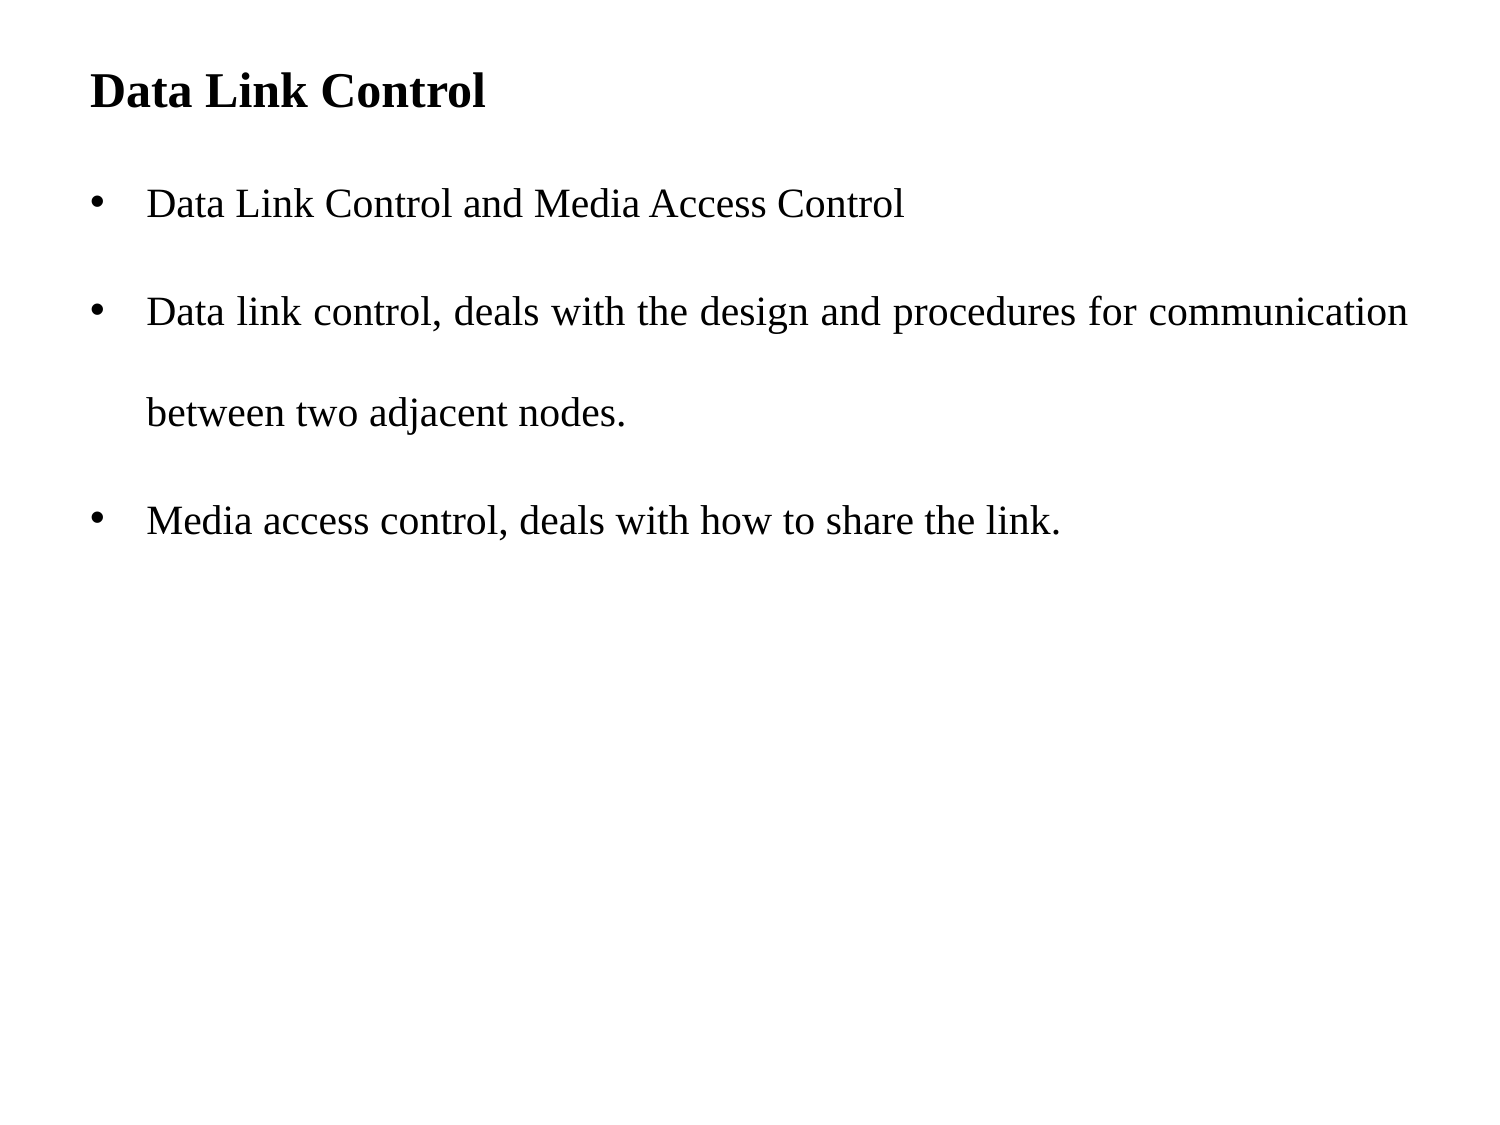

Data Link Control
Data Link Control and Media Access Control
Data link control, deals with the design and procedures for communication between two adjacent nodes.
Media access control, deals with how to share the link.